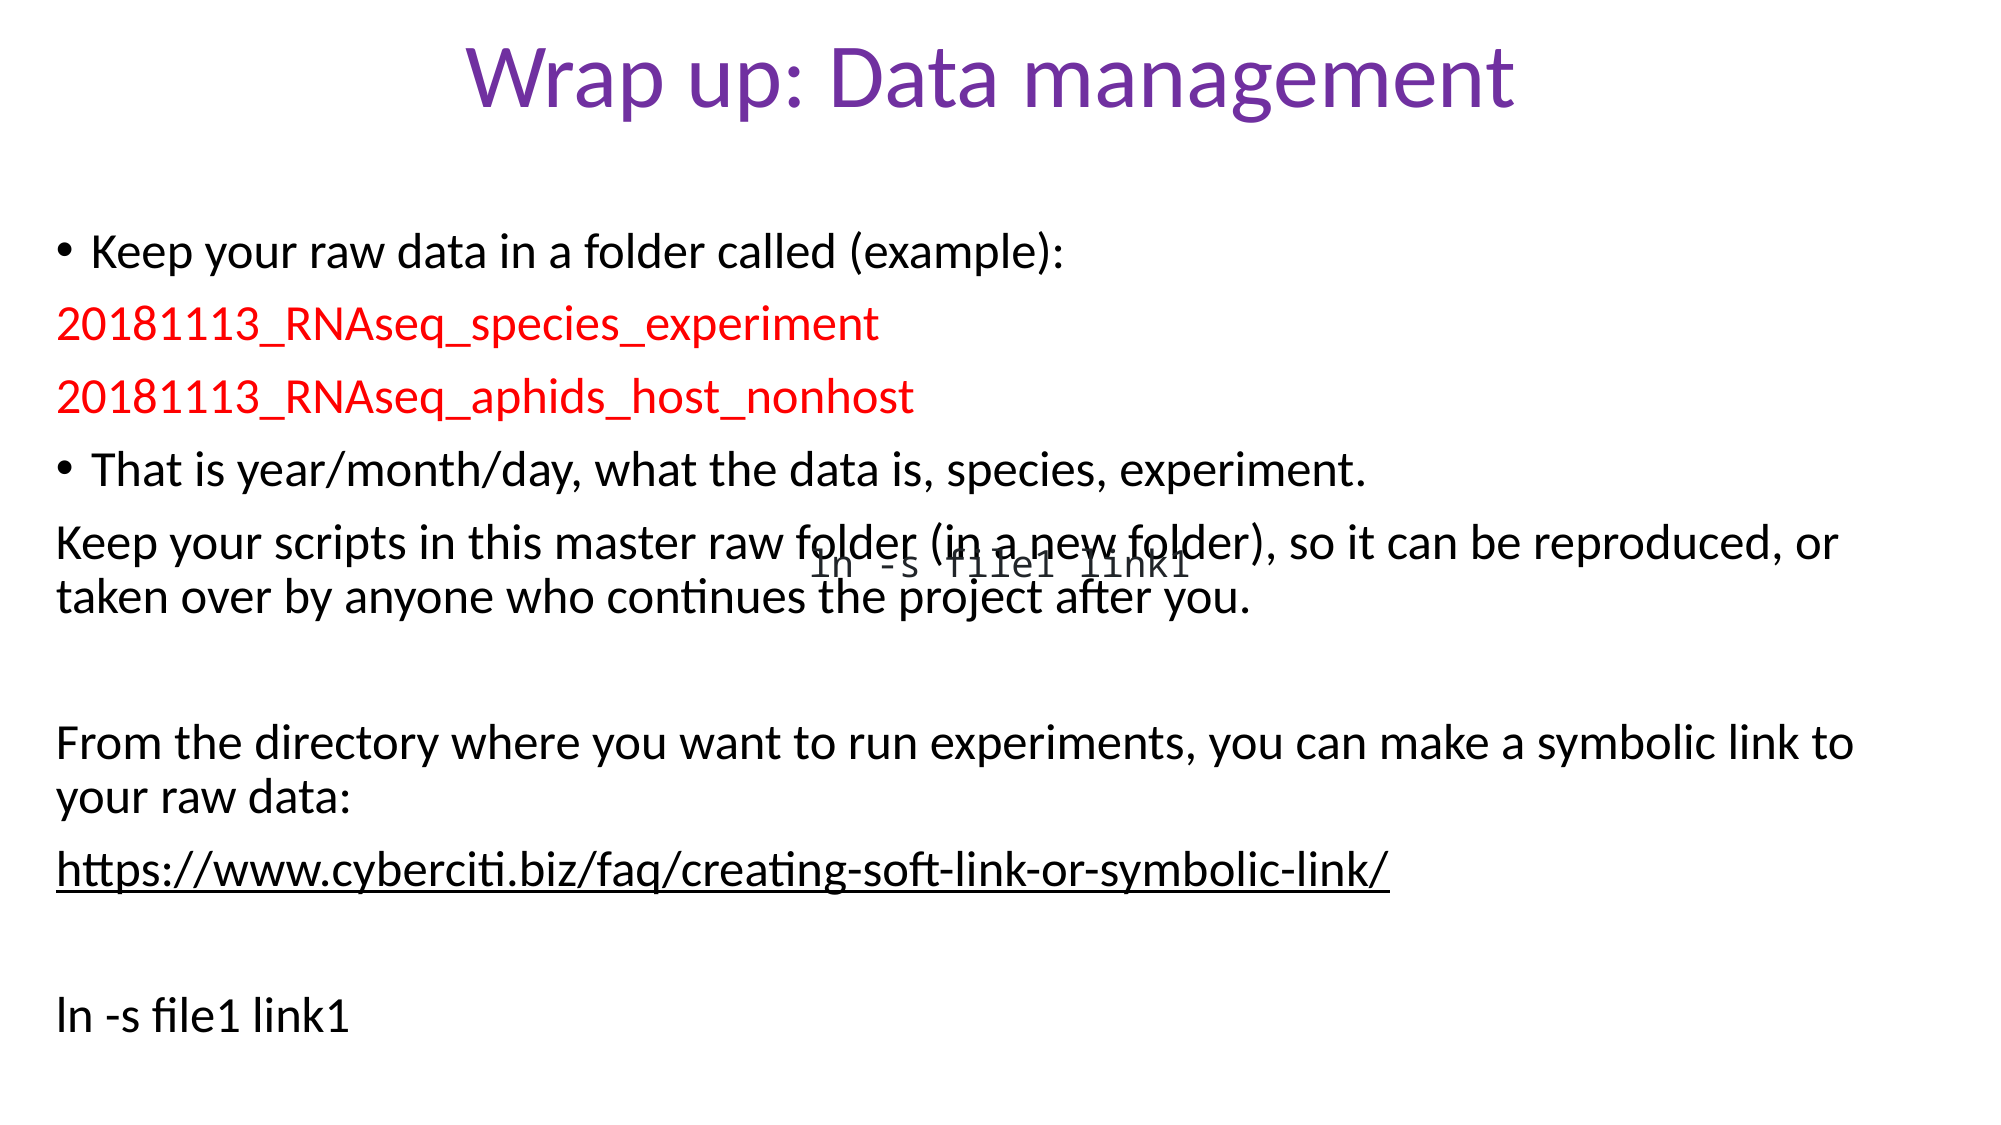

# Wrap up: Data management
Keep your raw data in a folder called (example):
20181113_RNAseq_species_experiment
20181113_RNAseq_aphids_host_nonhost
That is year/month/day, what the data is, species, experiment.
Keep your scripts in this master raw folder (in a new folder), so it can be reproduced, or taken over by anyone who continues the project after you.

From the directory where you want to run experiments, you can make a symbolic link to your raw data:
https://www.cyberciti.biz/faq/creating-soft-link-or-symbolic-link/

ln -s file1 link1
ln -s file1 link1